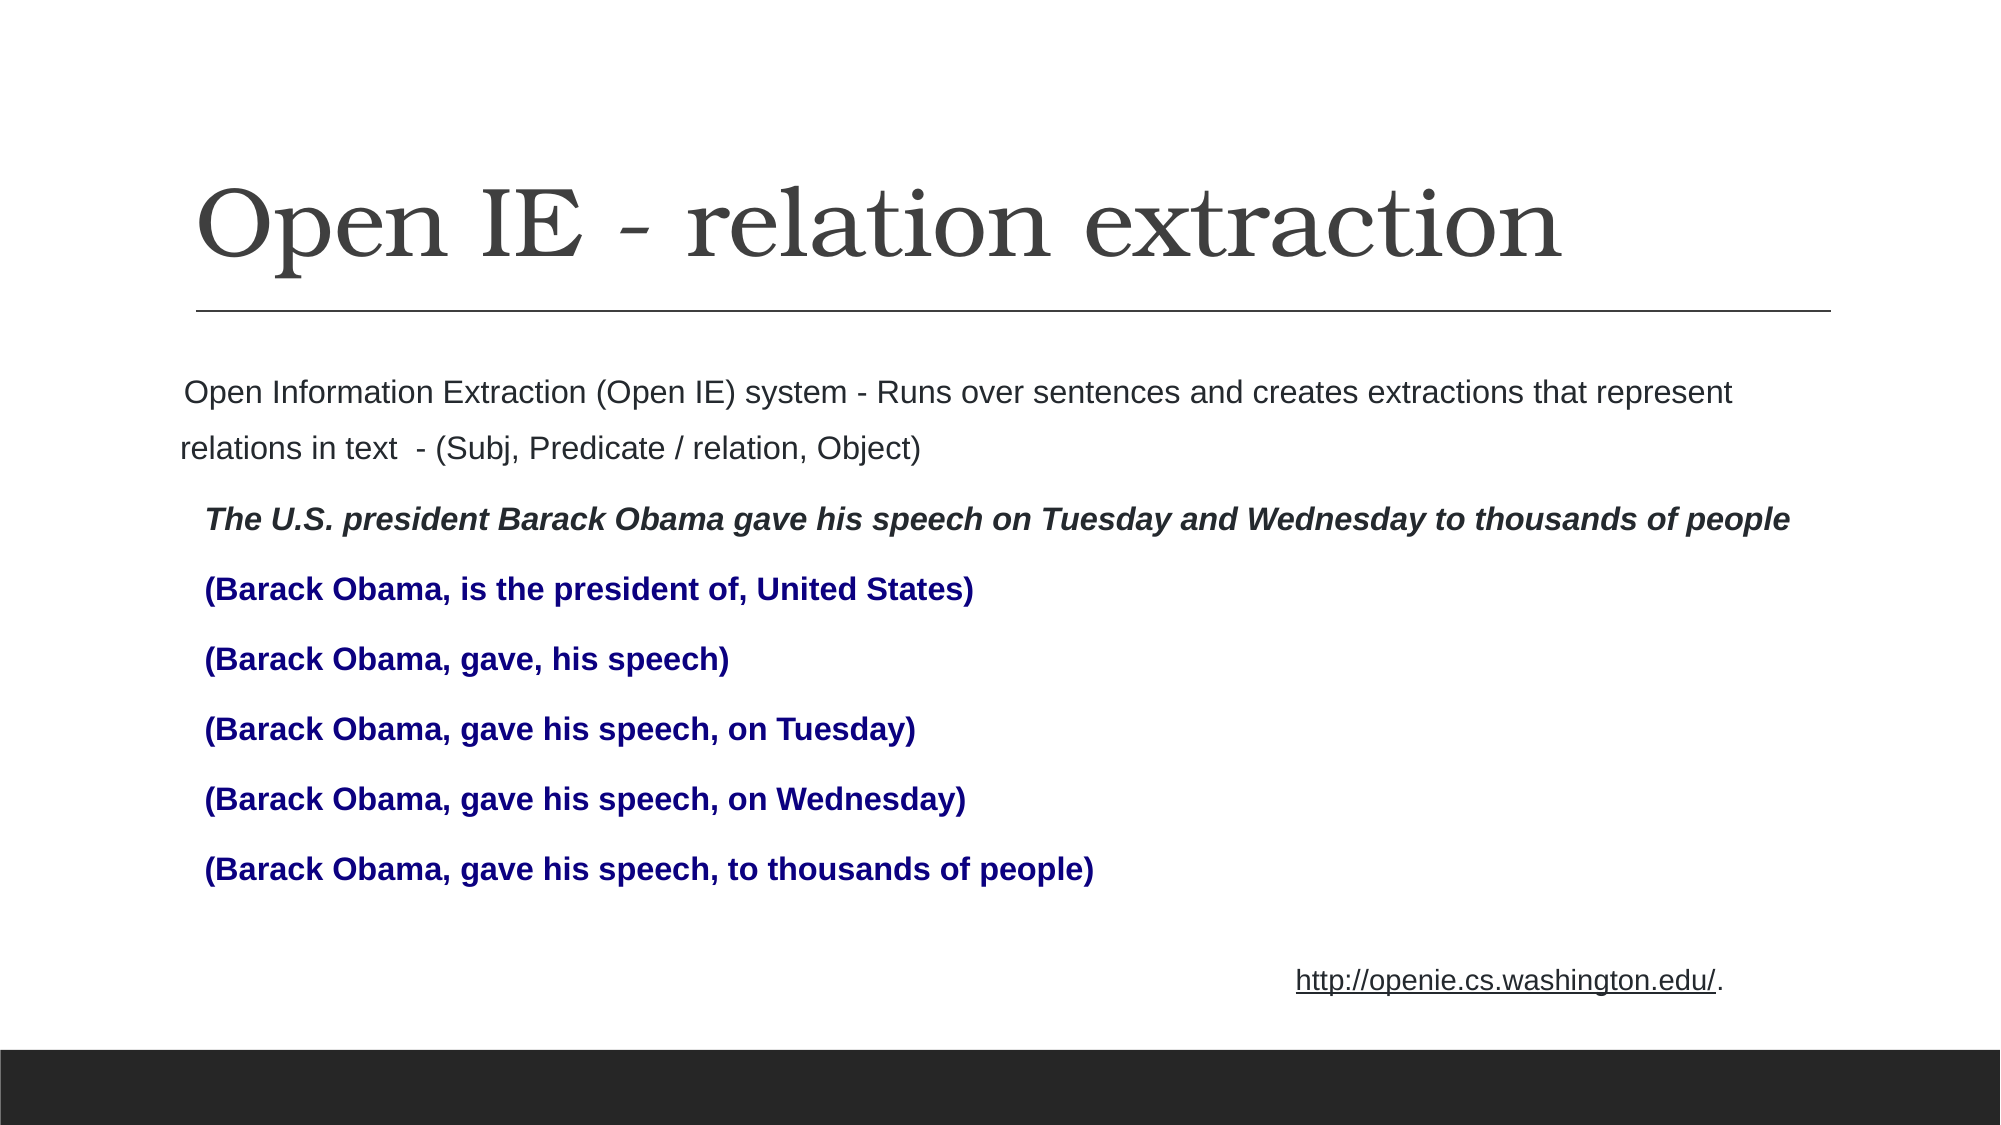

# Open IE - relation extraction
 Open Information Extraction (Open IE) system - Runs over sentences and creates extractions that represent relations in text  - (Subj, Predicate / relation, Object)
The U.S. president Barack Obama gave his speech on Tuesday and Wednesday to thousands of people
(Barack Obama, is the president of, United States)
(Barack Obama, gave, his speech)
(Barack Obama, gave his speech, on Tuesday)
(Barack Obama, gave his speech, on Wednesday)
(Barack Obama, gave his speech, to thousands of people)
http://openie.cs.washington.edu/.